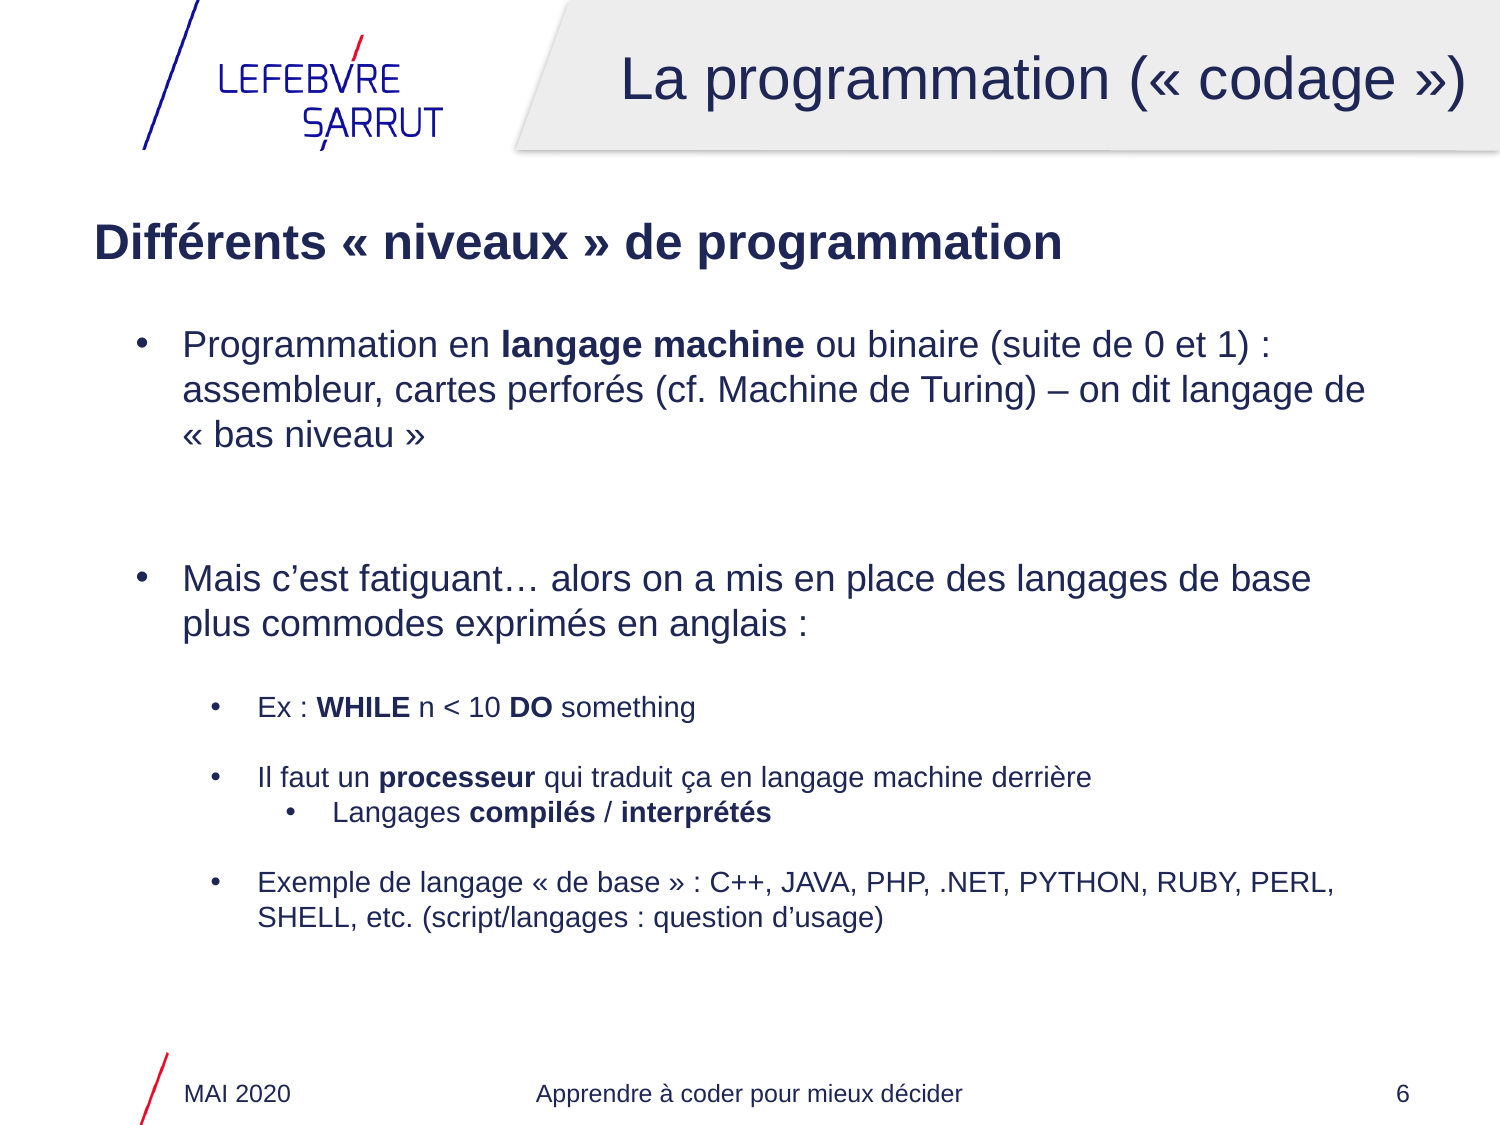

# La programmation (« codage »)
Différents « niveaux » de programmation
Programmation en langage machine ou binaire (suite de 0 et 1) : assembleur, cartes perforés (cf. Machine de Turing) – on dit langage de « bas niveau »
Mais c’est fatiguant… alors on a mis en place des langages de base plus commodes exprimés en anglais :
Ex : WHILE n < 10 DO something
Il faut un processeur qui traduit ça en langage machine derrière
Langages compilés / interprétés

Exemple de langage « de base » : C++, JAVA, PHP, .NET, PYTHON, RUBY, PERL, SHELL, etc. (script/langages : question d’usage)

MAI 2020
Apprendre à coder pour mieux décider
6